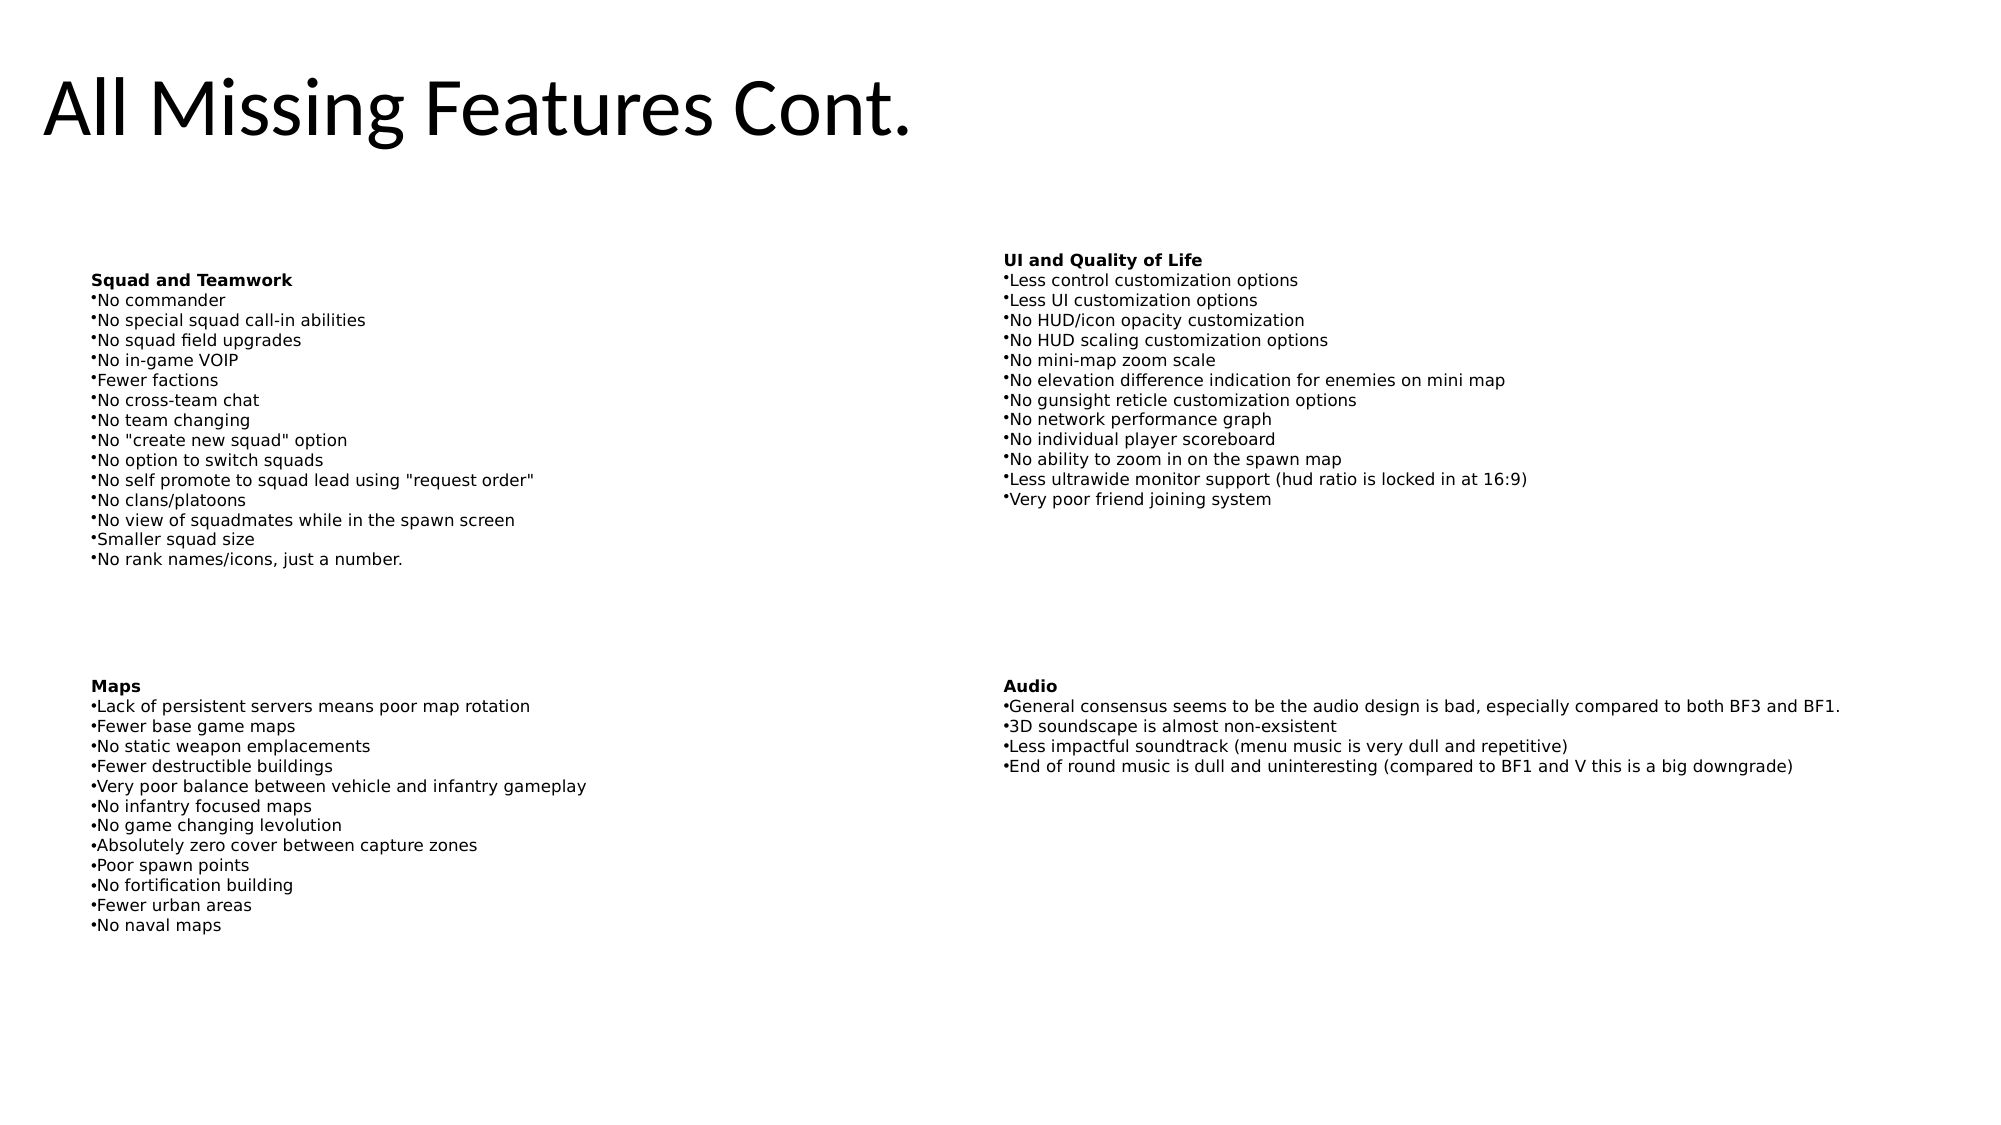

All Missing Features Cont.
UI and Quality of Life
Less control customization options
Less UI customization options
No HUD/icon opacity customization
No HUD scaling customization options
No mini-map zoom scale
No elevation difference indication for enemies on mini map
No gunsight reticle customization options
No network performance graph
No individual player scoreboard
No ability to zoom in on the spawn map
Less ultrawide monitor support (hud ratio is locked in at 16:9)
Very poor friend joining system

Squad and Teamwork
No commander
No special squad call-in abilities
No squad field upgrades
No in-game VOIP
Fewer factions
No cross-team chat
No team changing
No "create new squad" option
No option to switch squads
No self promote to squad lead using "request order"
No clans/platoons
No view of squadmates while in the spawn screen
Smaller squad size
No rank names/icons, just a number.
Audio
General consensus seems to be the audio design is bad, especially compared to both BF3 and BF1.
3D soundscape is almost non-exsistent
Less impactful soundtrack (menu music is very dull and repetitive)
End of round music is dull and uninteresting (compared to BF1 and V this is a big downgrade)
Maps
Lack of persistent servers means poor map rotation
Fewer base game maps
No static weapon emplacements
Fewer destructible buildings
Very poor balance between vehicle and infantry gameplay
No infantry focused maps
No game changing levolution
Absolutely zero cover between capture zones
Poor spawn points
No fortification building
Fewer urban areas
No naval maps